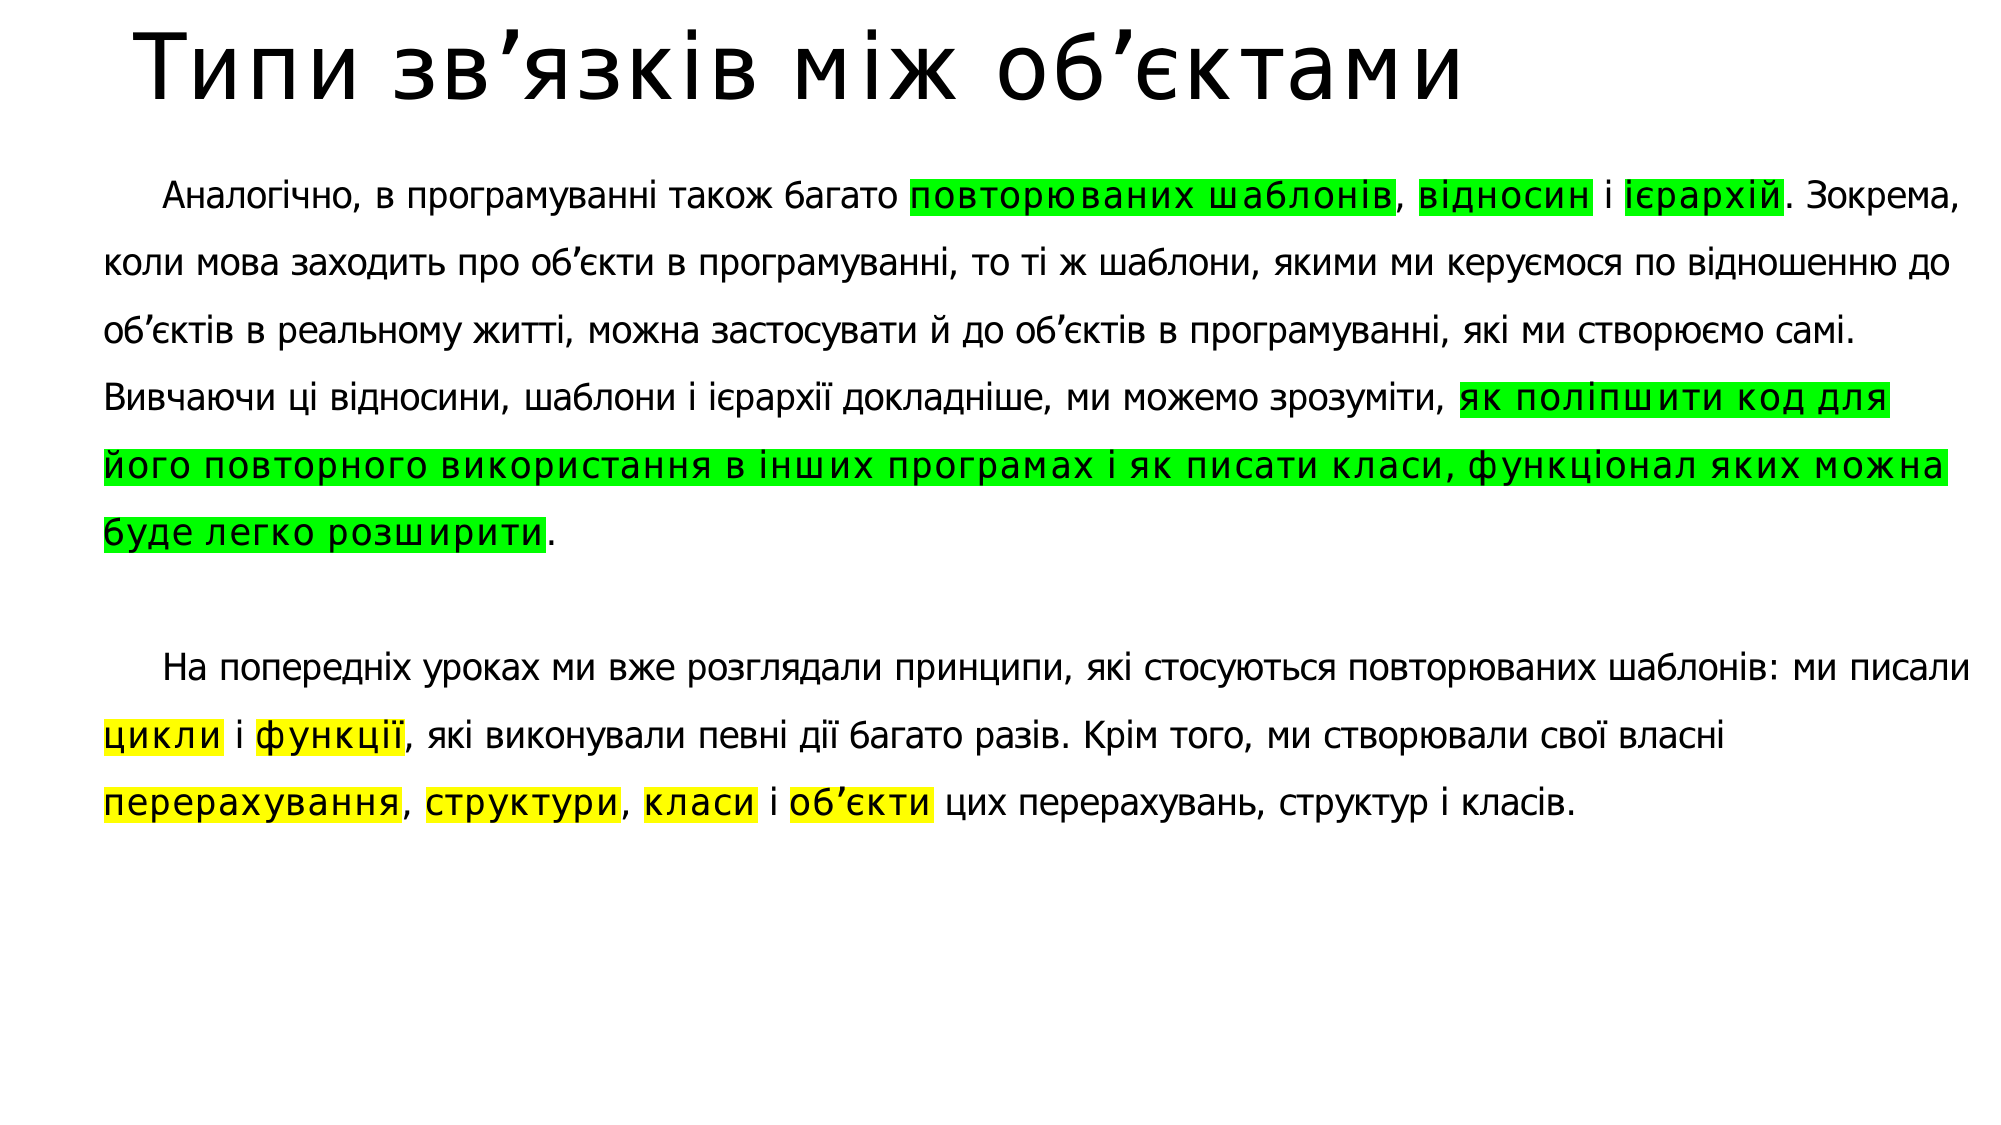

# Типи зв’язків між об’єктами
Аналогічно, в програмуванні також багато повторюваних шаблонів, відносин і ієрархій. Зокрема, коли мова заходить про об’єкти в програмуванні, то ті ж шаблони, якими ми керуємося по відношенню до об’єктів в реальному житті, можна застосувати й до об’єктів в програмуванні, які ми створюємо самі. Вивчаючи ці відносини, шаблони і ієрархії докладніше, ми можемо зрозуміти, як поліпшити код для його повторного використання в інших програмах і як писати класи, функціонал яких можна буде легко розширити.

На попередніх уроках ми вже розглядали принципи, які стосуються повторюваних шаблонів: ми писали цикли і функції, які виконували певні дії багато разів. Крім того, ми створювали свої власні перерахування, структури, класи і об’єкти цих перерахувань, структур і класів.